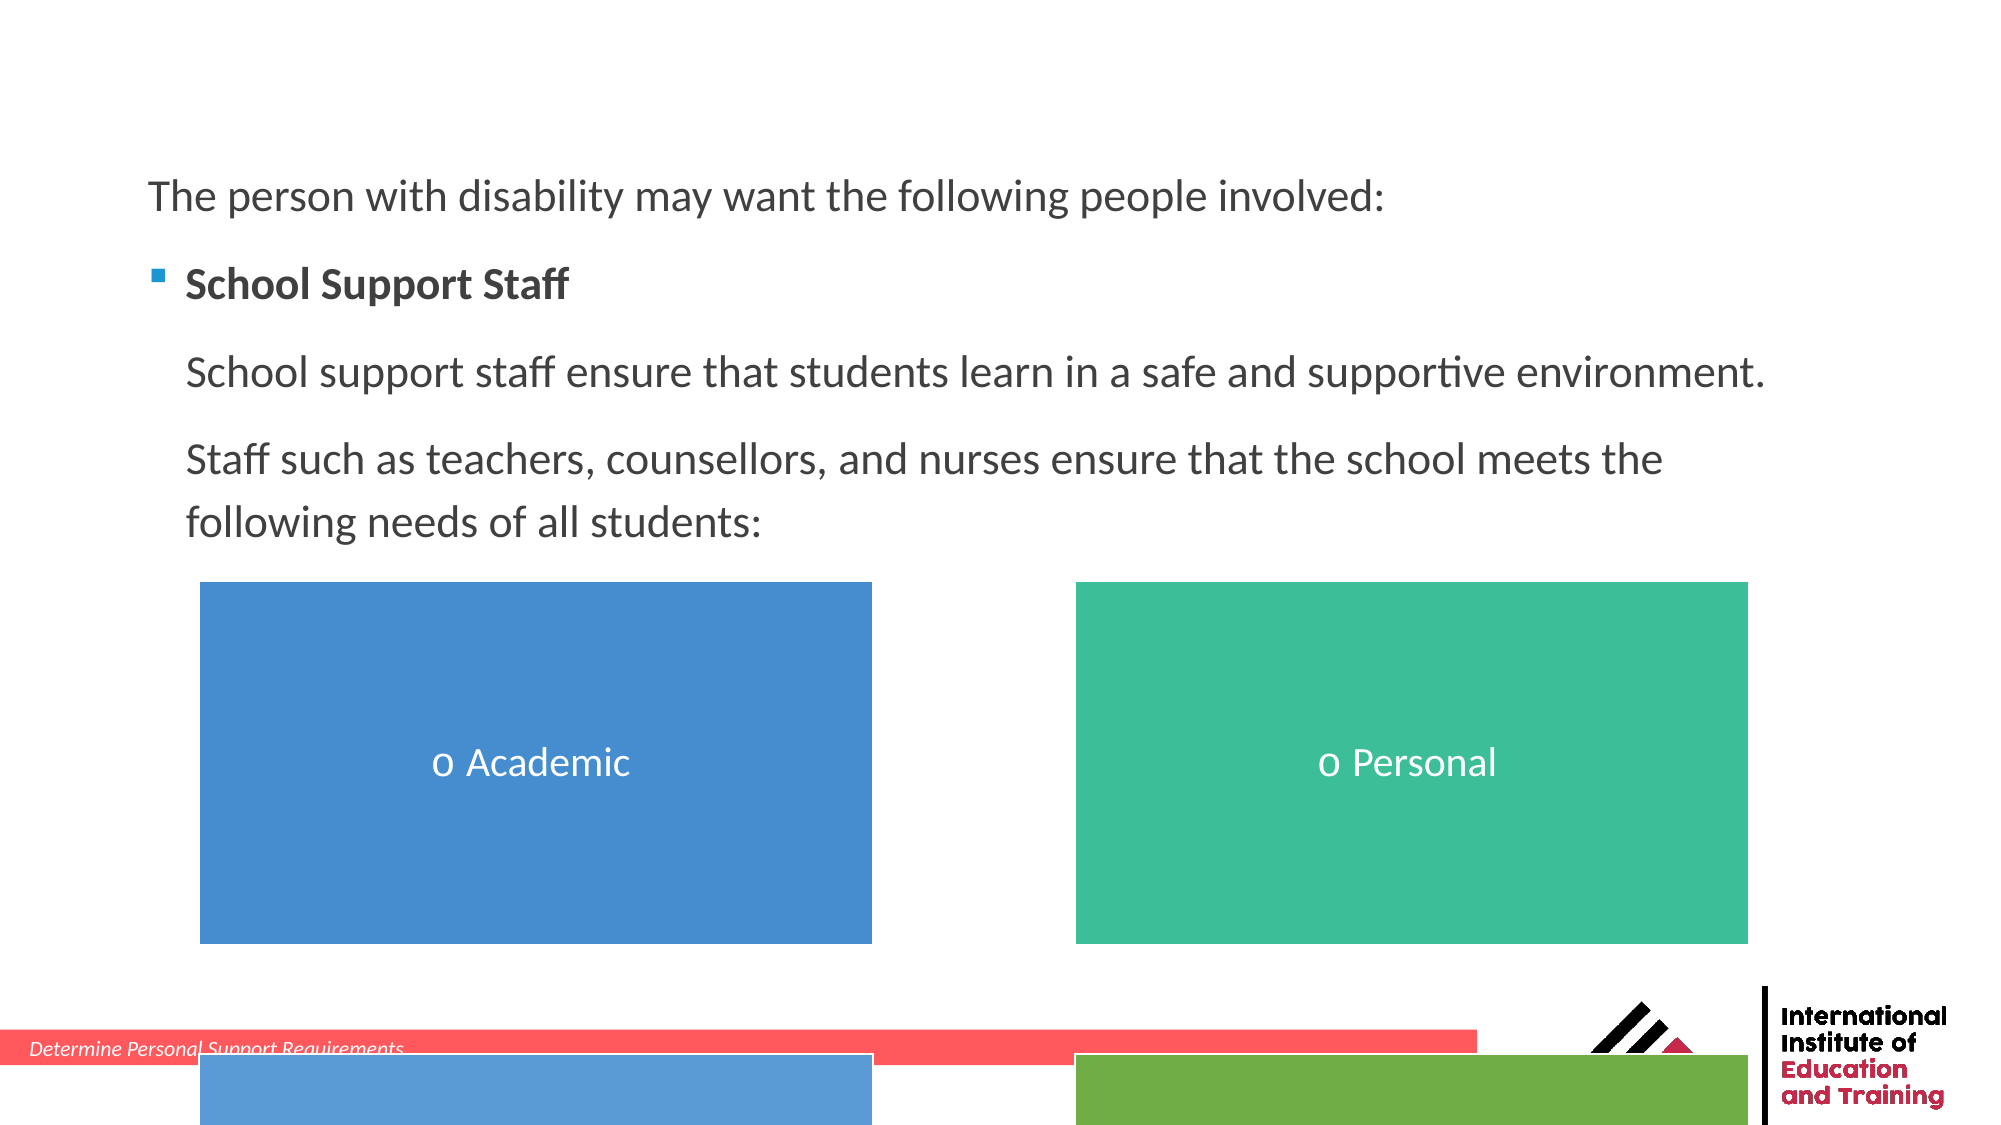

The person with disability may want the following people involved:
School Support Staff
School support staff ensure that students learn in a safe and supportive environment.
Staff such as teachers, counsellors, and nurses ensure that the school meets the following needs of all students:

Academic
Personal
Determine Personal Support Requirements